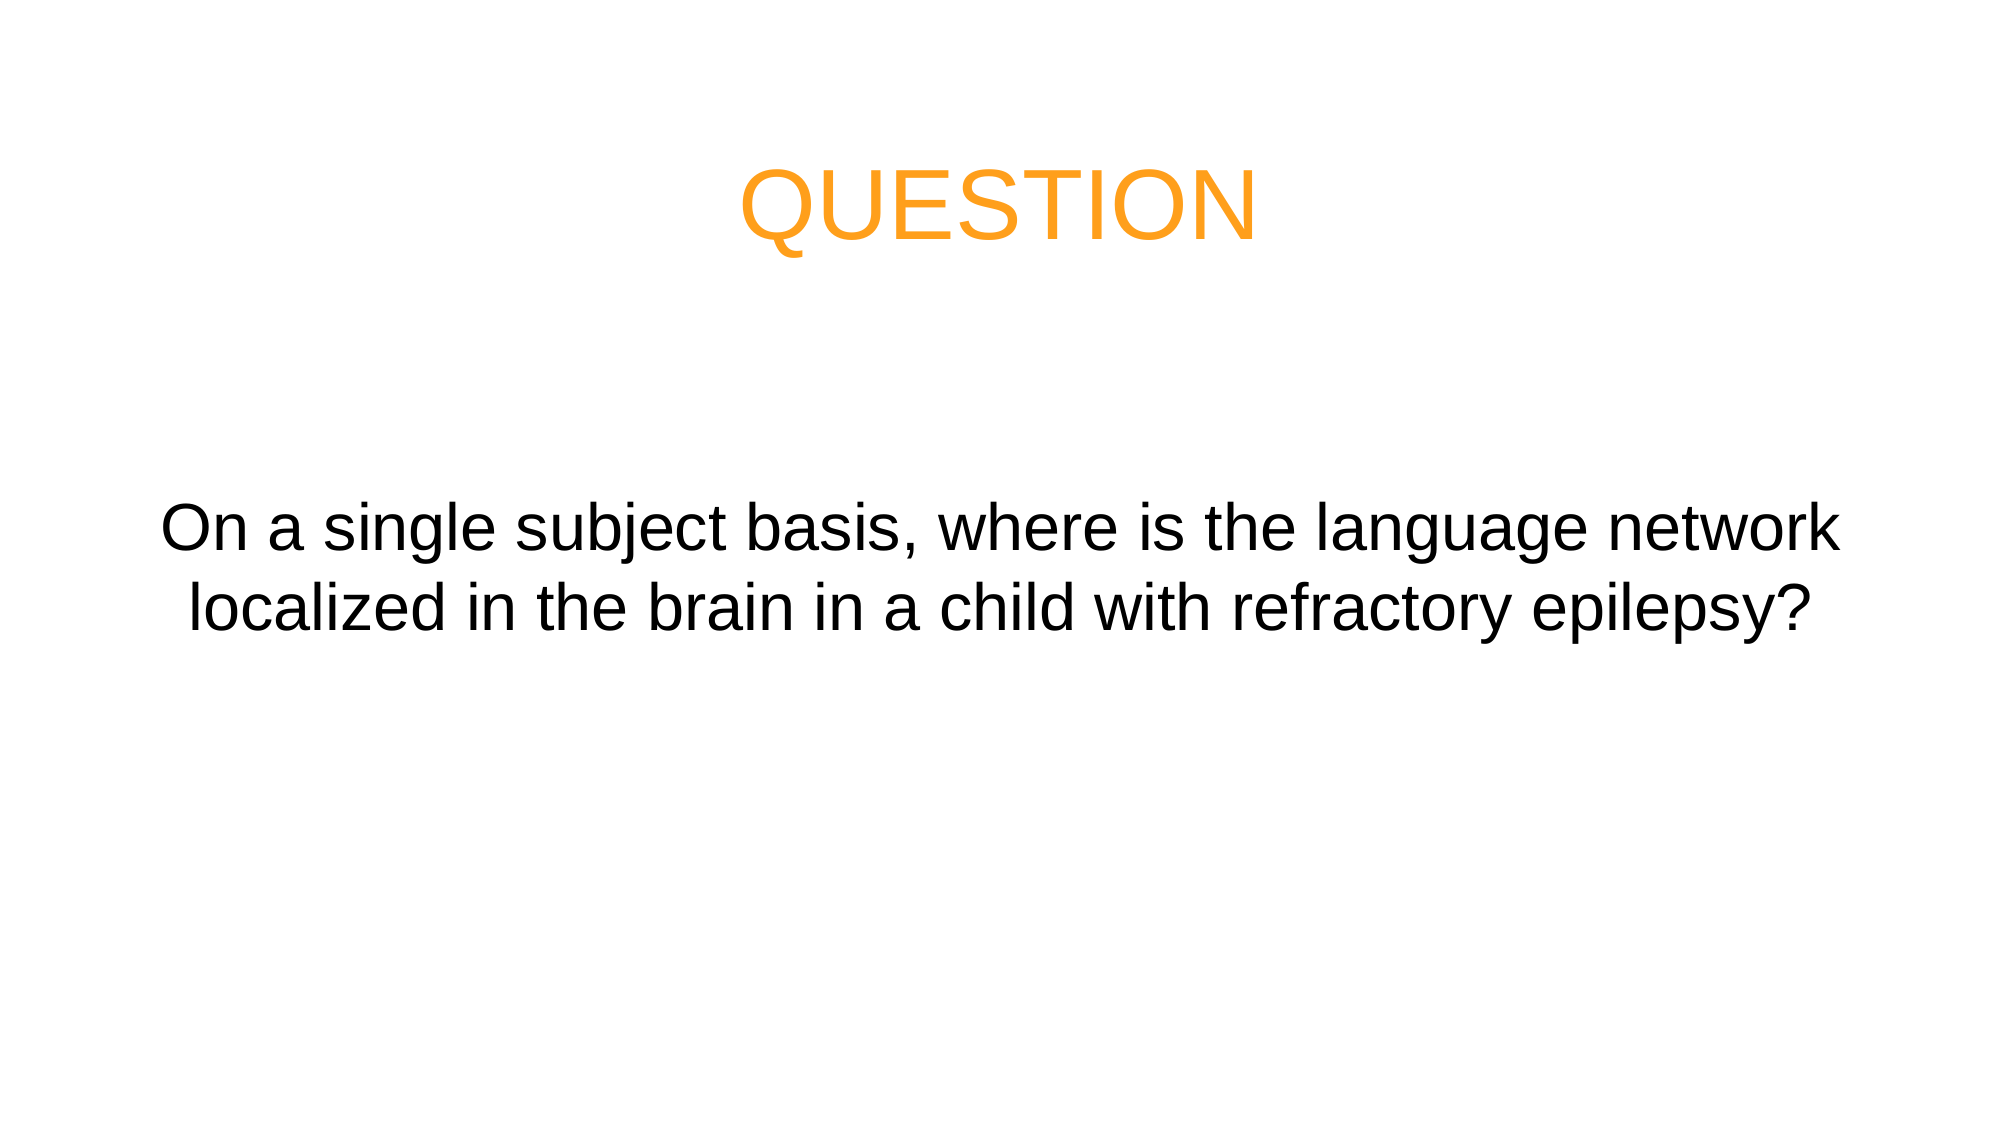

QUESTION
On a single subject basis, where is the language network localized in the brain in a child with refractory epilepsy?